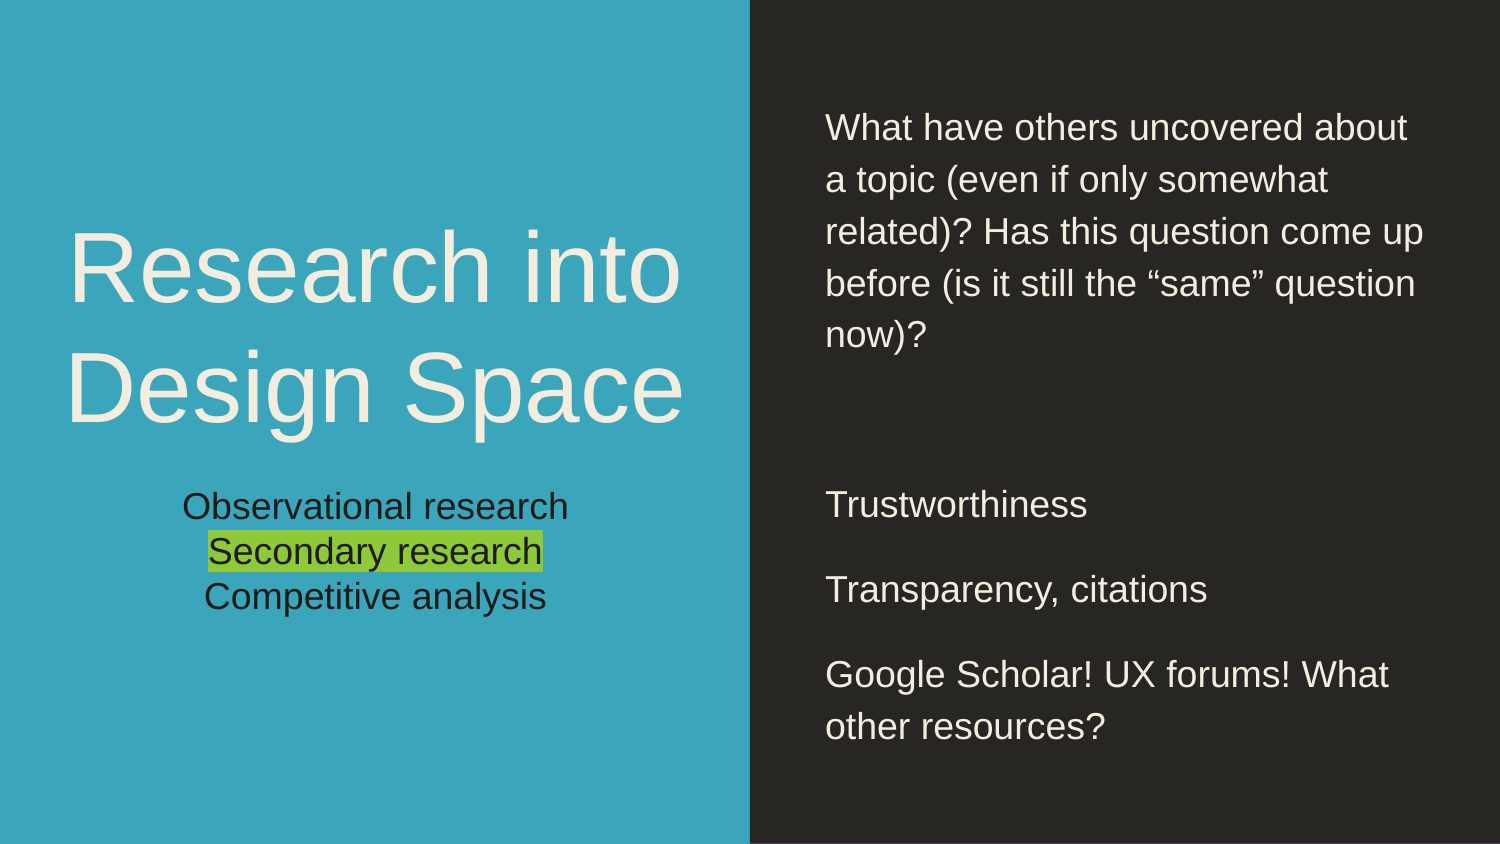

What have others uncovered about a topic (even if only somewhat related)? Has this question come up before (is it still the “same” question now)?

Trustworthiness
Transparency, citations
Google Scholar! UX forums! What other resources?
# Research into Design Space
Observational research
Secondary research
Competitive analysis